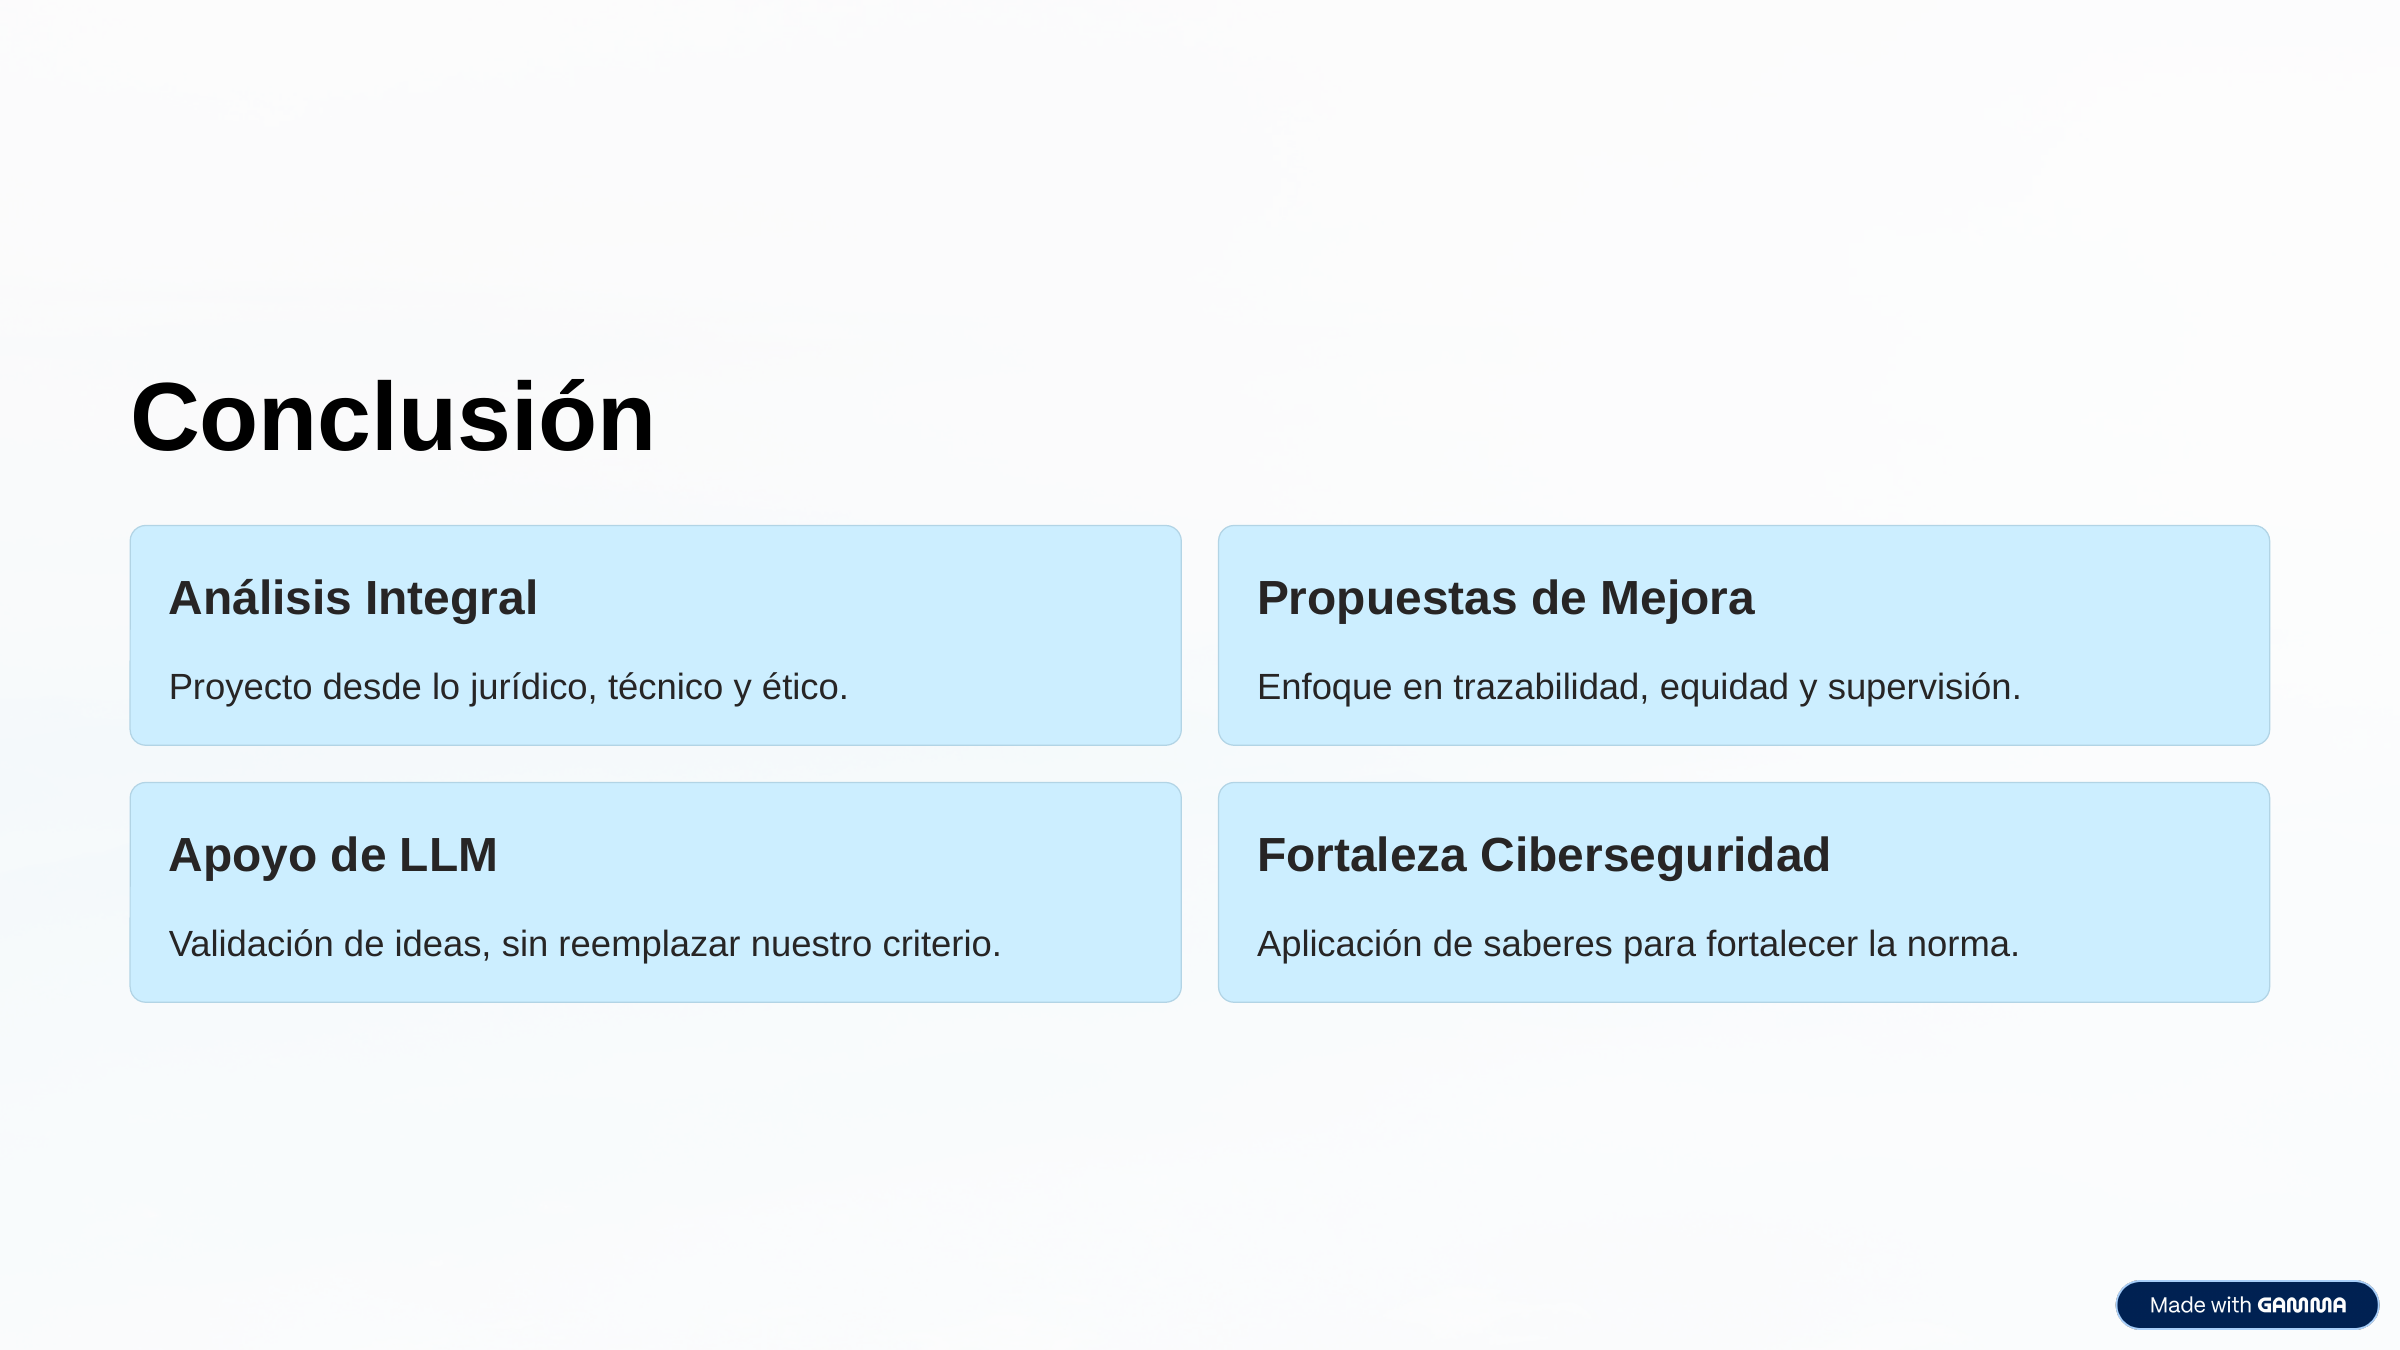

Conclusión

Análisis Integral
Propuestas de Mejora
Proyecto desde lo jurídico, técnico y ético.
Enfoque en trazabilidad, equidad y supervisión.

Apoyo de LLM
Fortaleza Ciberseguridad
Validación de ideas, sin reemplazar nuestro criterio.
Aplicación de saberes para fortalecer la norma.